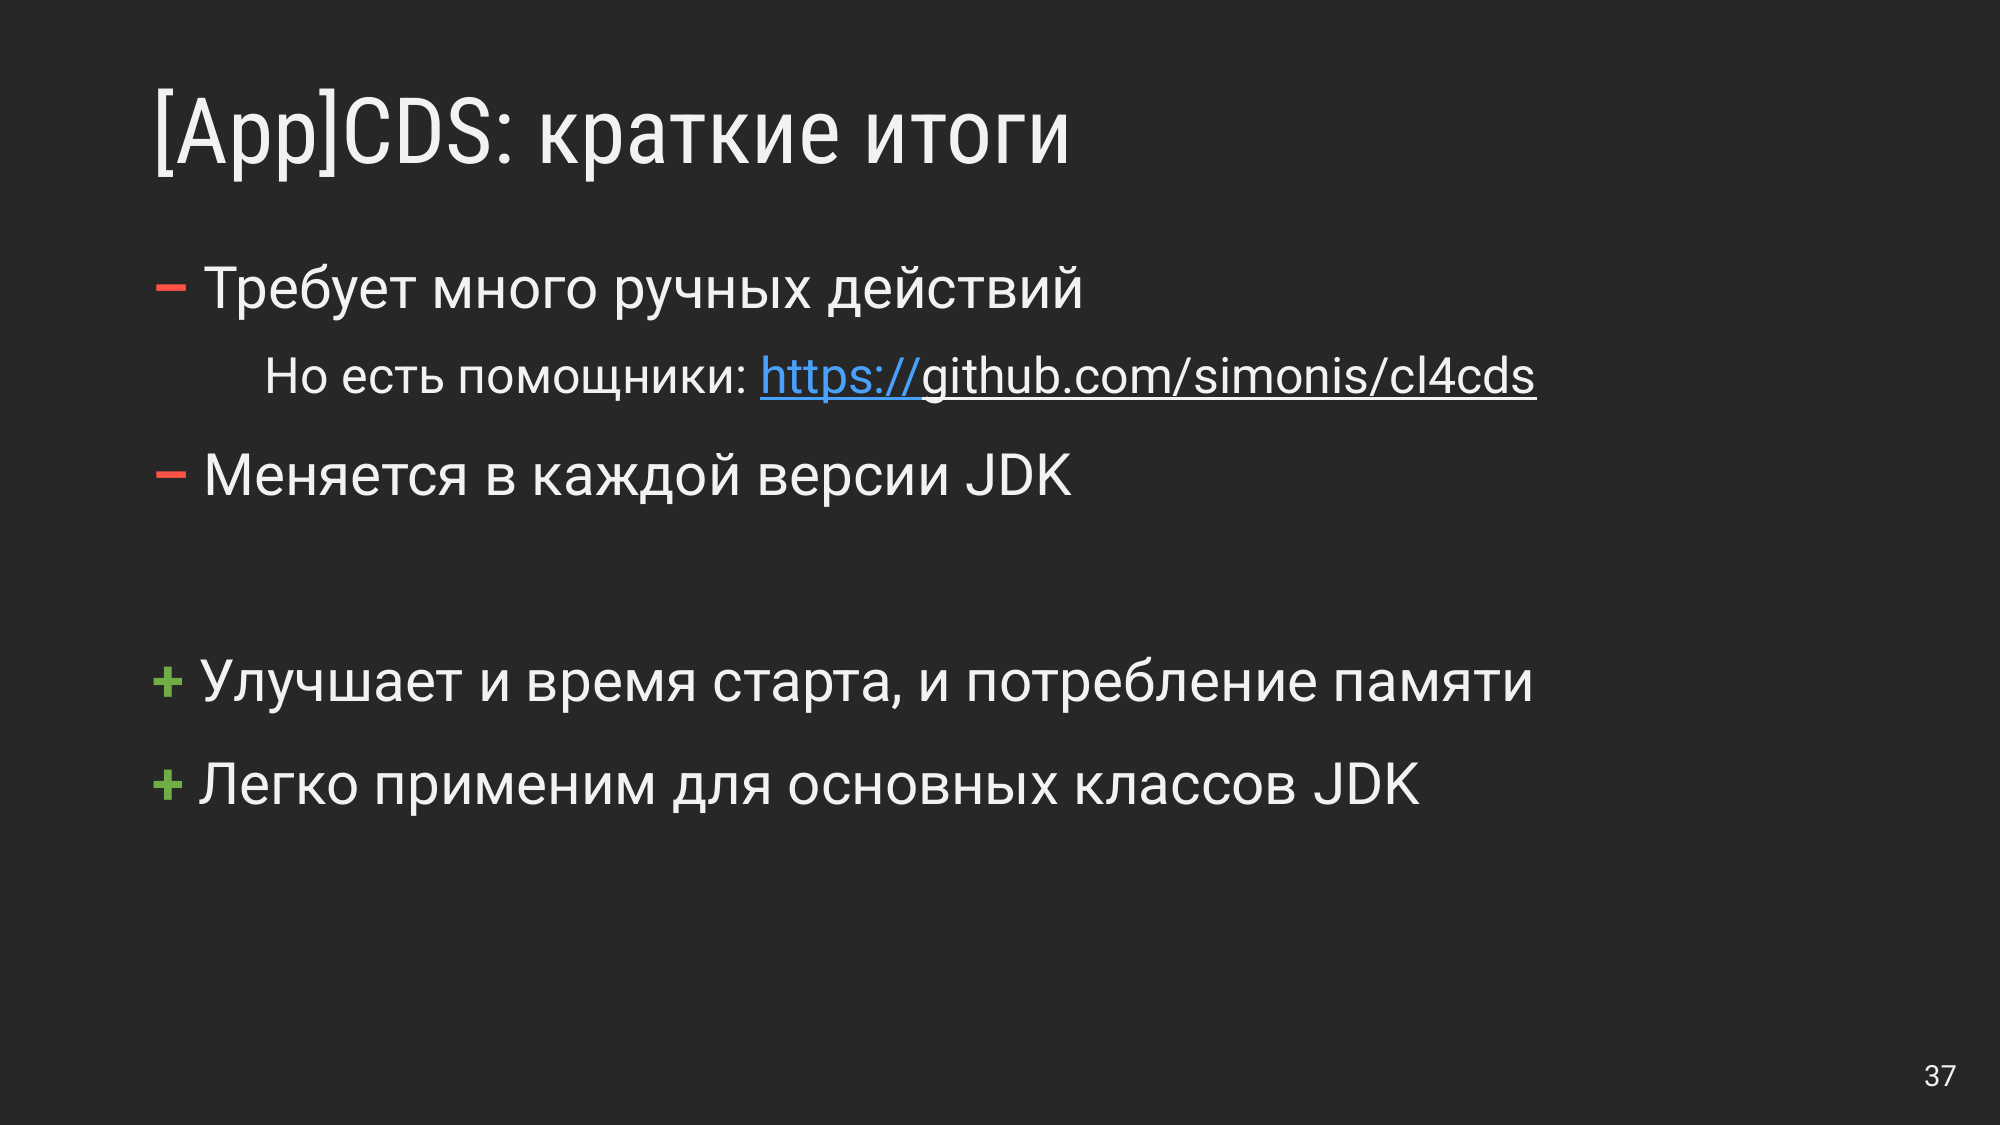

# [App]CDS: краткие итоги
– Требует много ручных действий
Но есть помощники: https://github.com/simonis/cl4cds
– Меняется в каждой версии JDK

+ Улучшает и время старта, и потребление памяти
+ Легко применим для основных классов JDK
37